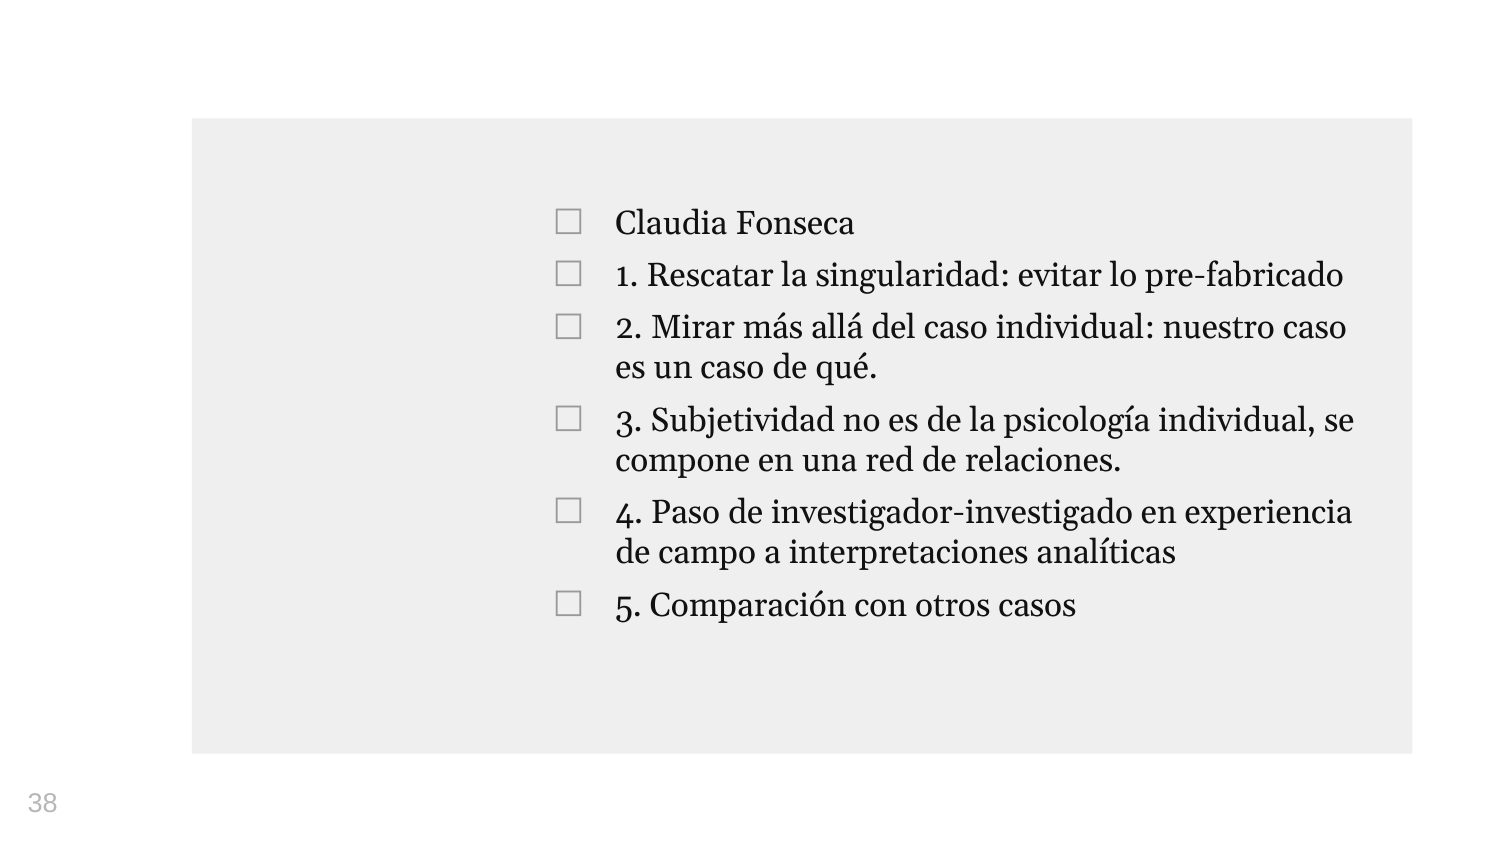

Claudia Fonseca
1. Rescatar la singularidad: evitar lo pre-fabricado
2. Mirar más allá del caso individual: nuestro caso es un caso de qué.
3. Subjetividad no es de la psicología individual, se compone en una red de relaciones.
4. Paso de investigador-investigado en experiencia de campo a interpretaciones analíticas
5. Comparación con otros casos
38